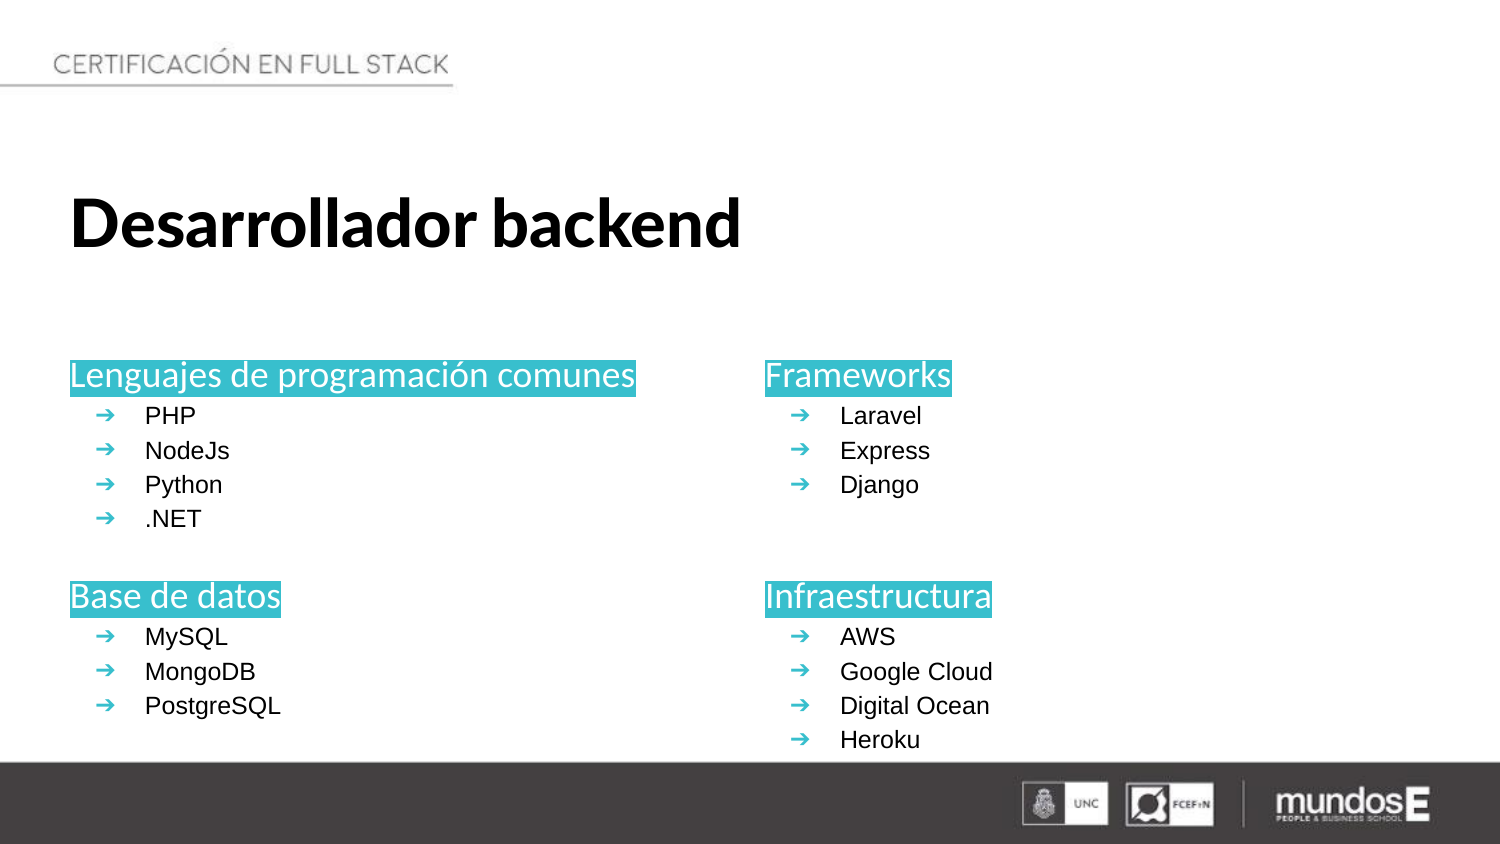

Desarrollador backend
Lenguajes de programación comunes
PHP
NodeJs
Python
.NET
Frameworks
Laravel
Express
Django
Base de datos
MySQL
MongoDB
PostgreSQL
Infraestructura
AWS
Google Cloud
Digital Ocean
Heroku